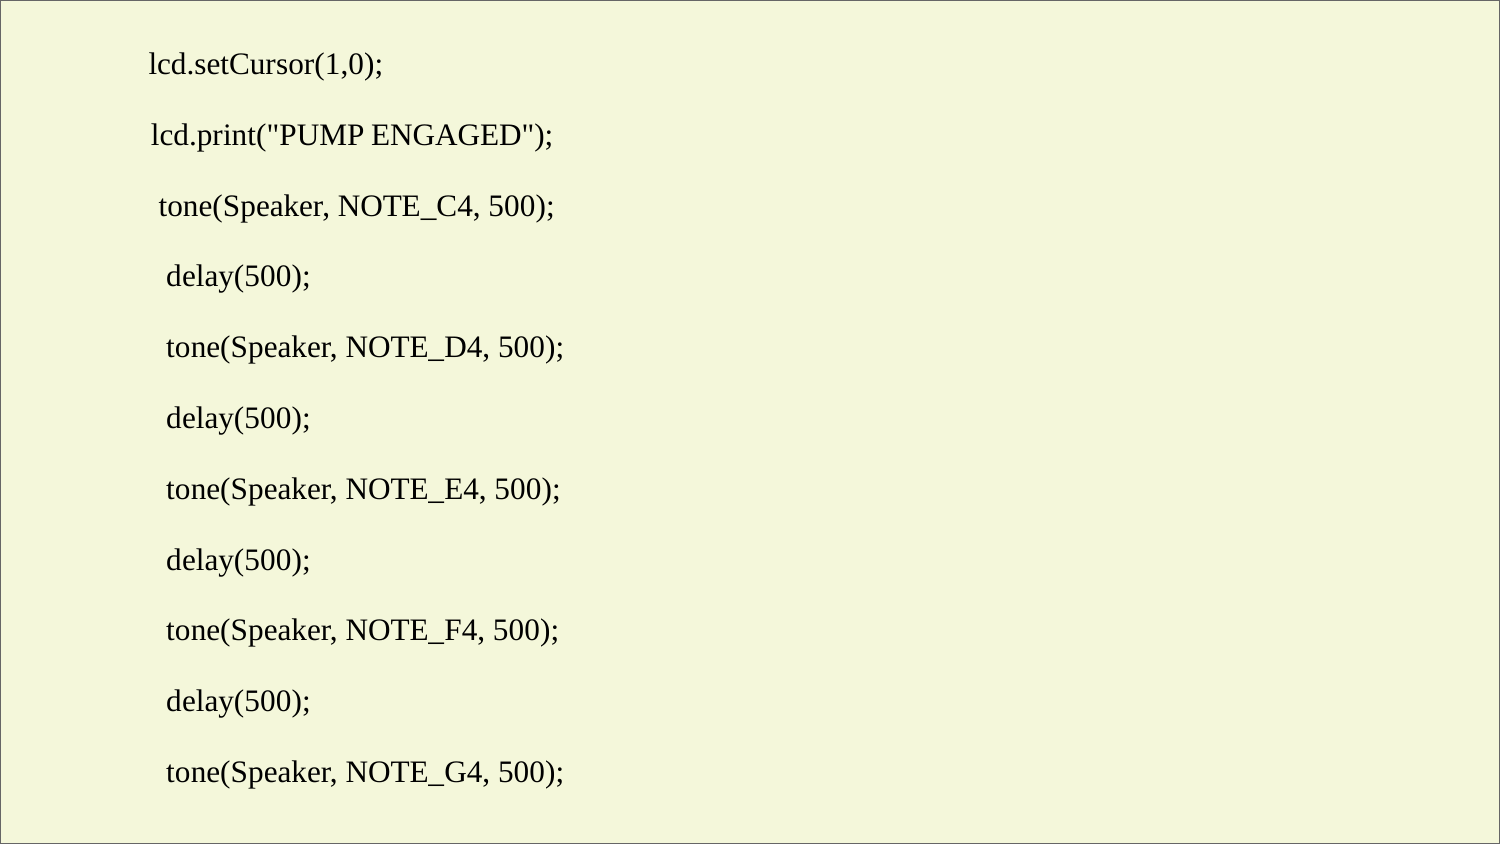

lcd.setCursor(1,0);
         lcd.print("PUMP ENGAGED");
          tone(Speaker, NOTE_C4, 500);
           delay(500);
           tone(Speaker, NOTE_D4, 500);
           delay(500);
           tone(Speaker, NOTE_E4, 500);
           delay(500);
           tone(Speaker, NOTE_F4, 500);
           delay(500);
           tone(Speaker, NOTE_G4, 500);